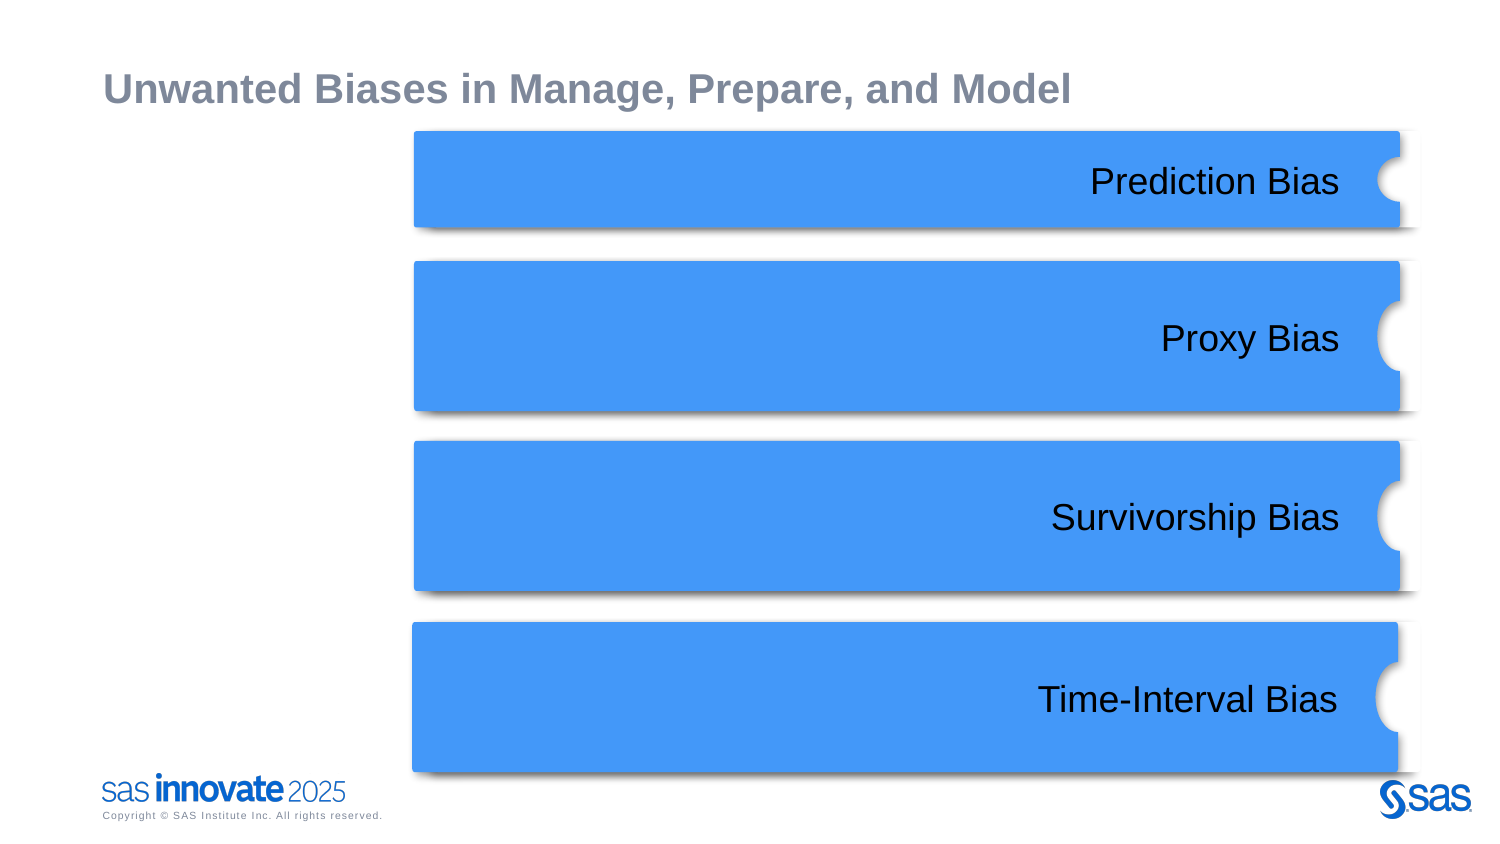

Unwanted Biases in Manage, Prepare, and Model
Prediction Bias
Occurs when a model predicts an event for one group
more than another on average
Proxy Bias
Occurs in cases where an input or target variable is estimated using a proxy variable that is systematically different from the variable of interest
Survivorship Bias
The logical error of concentrating on the people or things that made it past some selection process and overlooking those that did not
Time-Interval Bias
When a specific time frame is chosen to support hypotheses, resulting in incorrect conclusions because of missing data from other time periods.